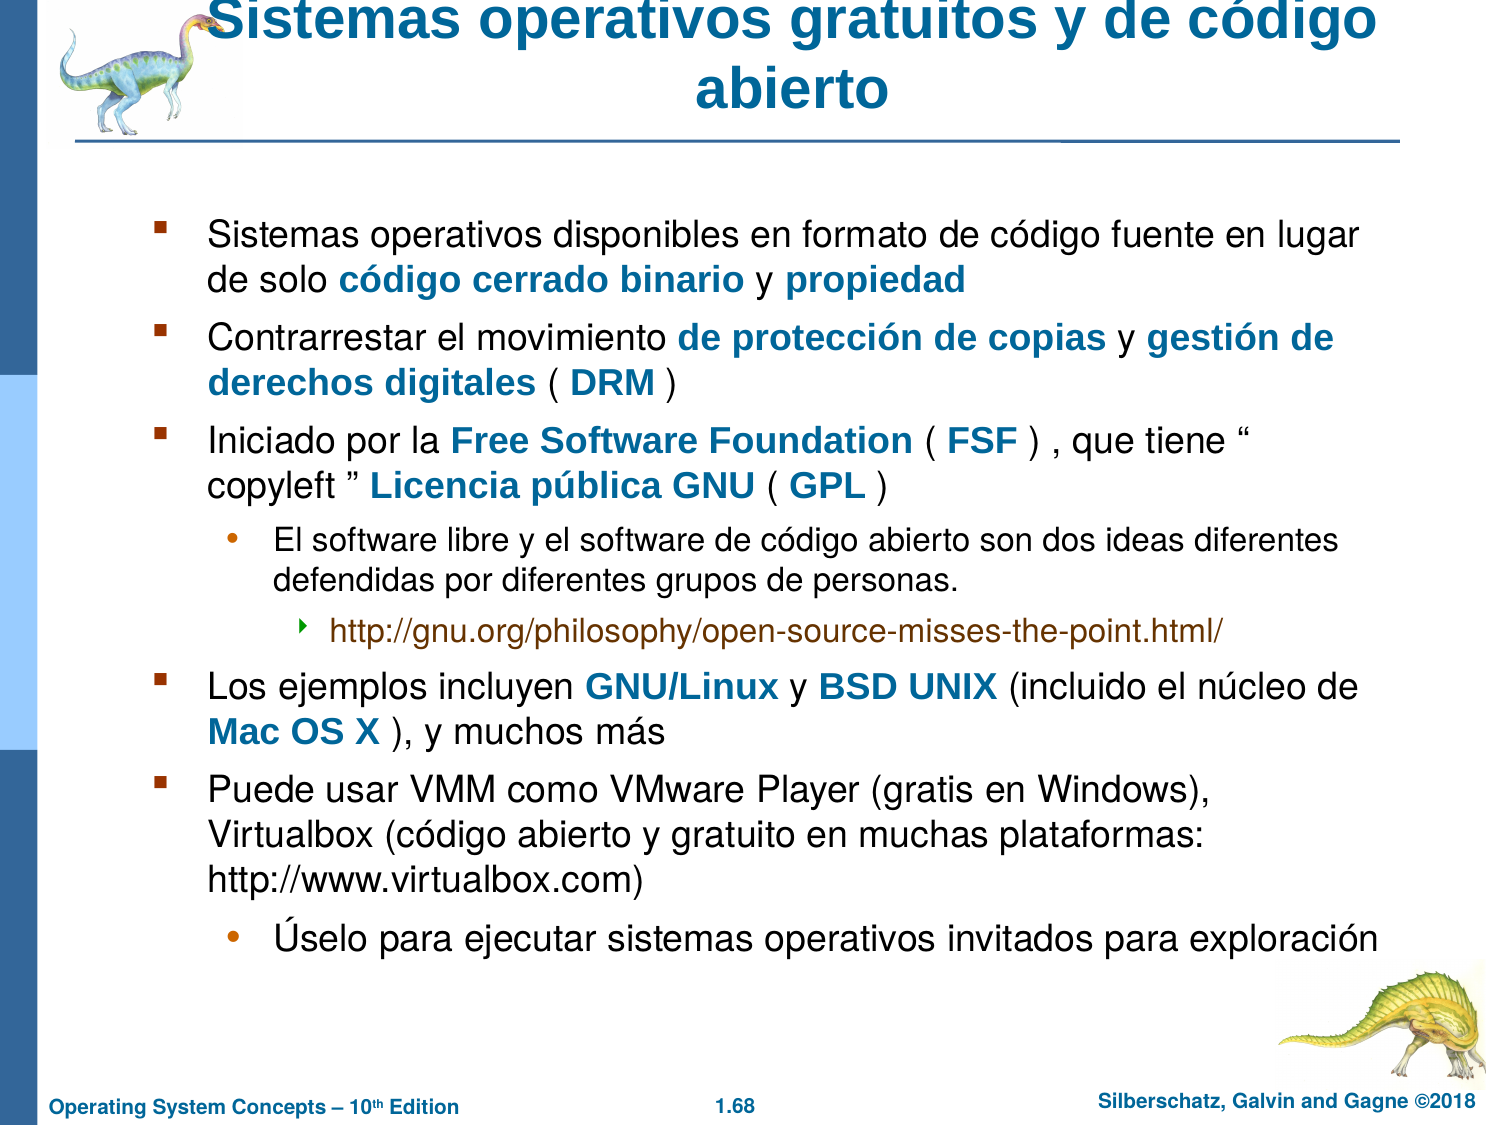

Sistemas operativos gratuitos y de código abierto
Sistemas operativos disponibles en formato de código fuente en lugar de solo código cerrado binario y propiedad
Contrarrestar el movimiento de protección de copias y gestión de derechos digitales ( DRM )
Iniciado por la Free Software Foundation ( FSF ) , que tiene “ copyleft ” Licencia pública GNU ( GPL )
El software libre y el software de código abierto son dos ideas diferentes defendidas por diferentes grupos de personas.
http://gnu.org/philosophy/open-source-misses-the-point.html/
Los ejemplos incluyen GNU/Linux y BSD UNIX (incluido el núcleo de Mac OS X ), y muchos más
Puede usar VMM como VMware Player (gratis en Windows), Virtualbox (código abierto y gratuito en muchas plataformas: http://www.virtualbox.com)
Úselo para ejecutar sistemas operativos invitados para exploración